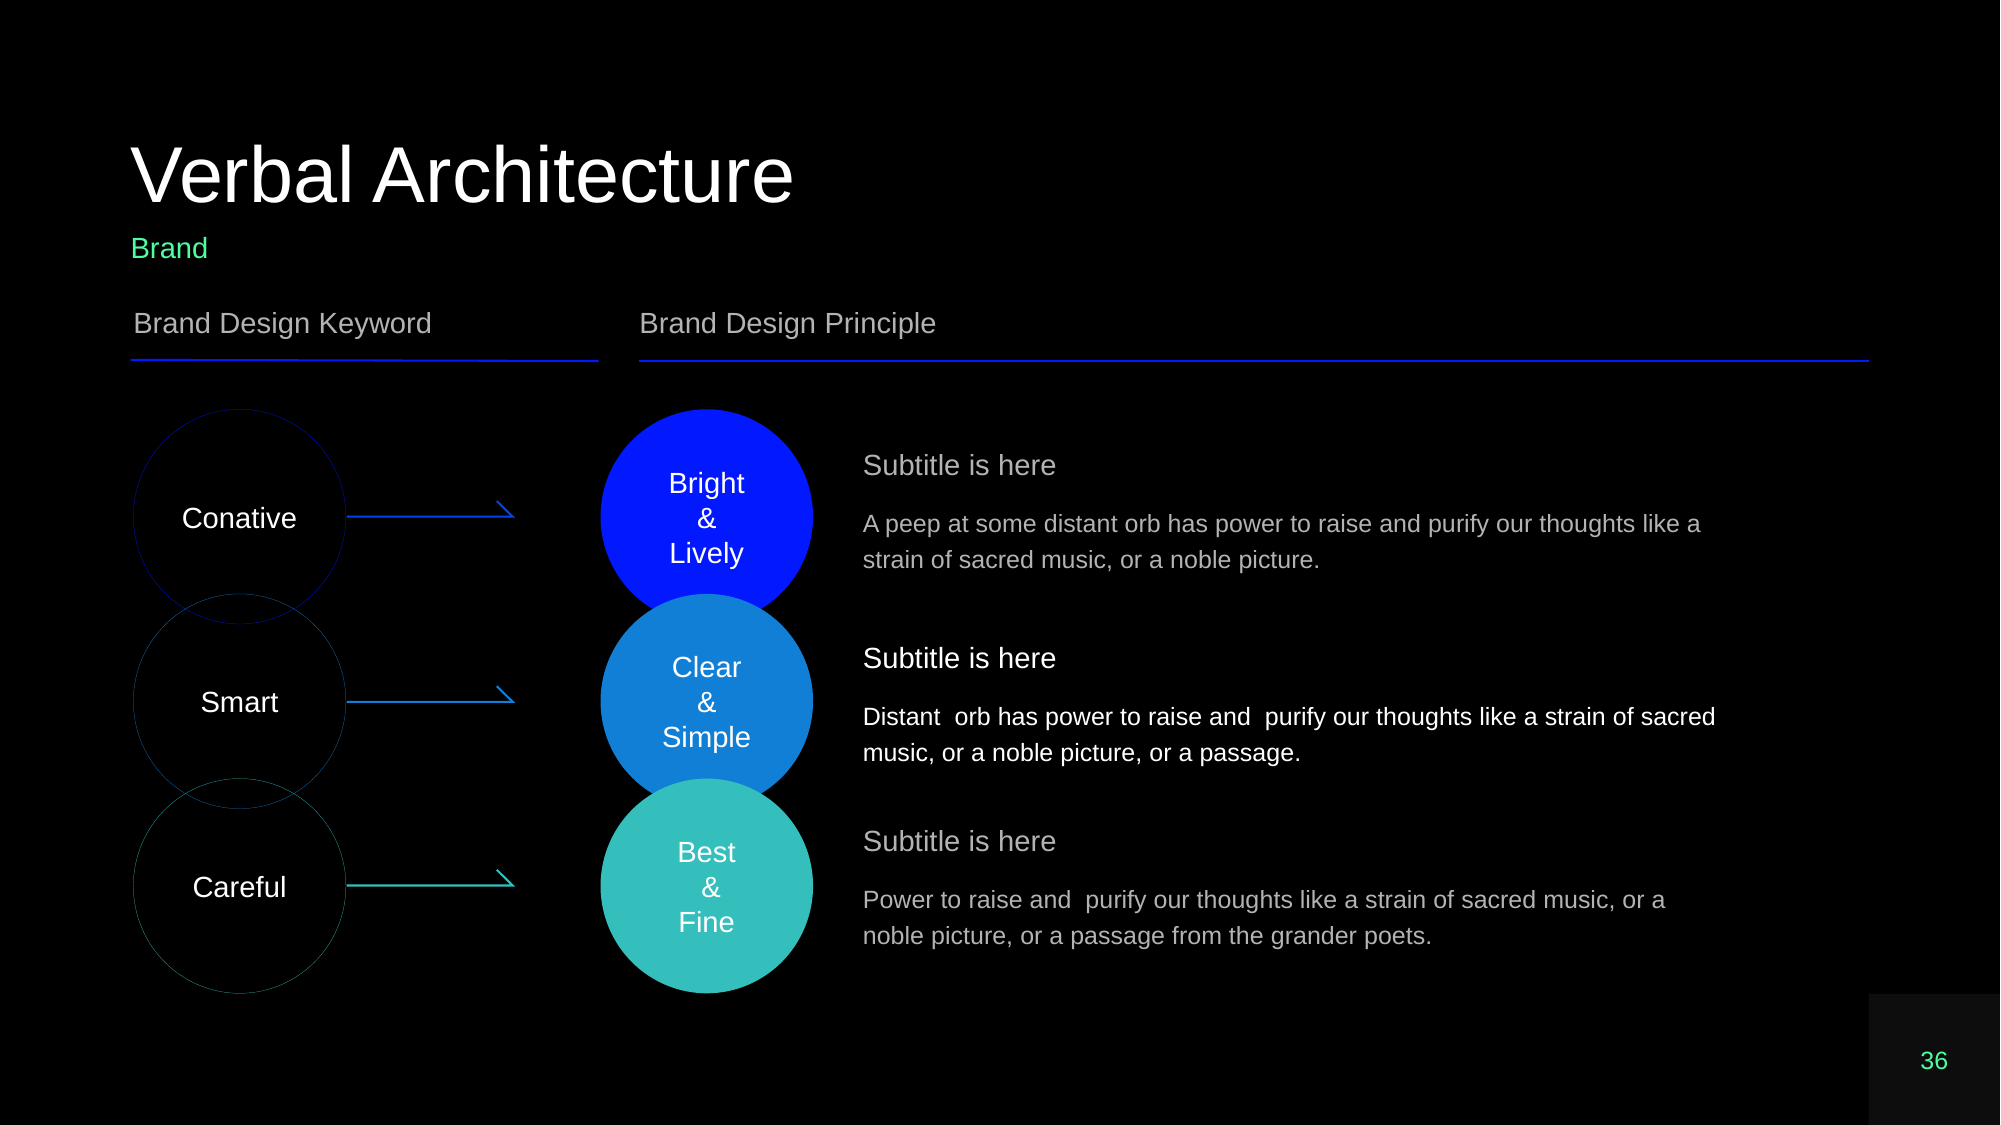

# Verbal Architecture
Brand
Brand Design Keyword
Brand Design Principle
Conative
Bright
&
Lively
Subtitle is here
A peep at some distant orb has power to raise and purify our thoughts like a strain of sacred music, or a noble picture.

Smart
Clear
&
Simple
Subtitle is here
Distant  orb has power to raise and  purify our thoughts like a strain of sacred music, or a noble picture, or a passage.

Careful
Best
 &
Fine
Subtitle is here
Power to raise and  purify our thoughts like a strain of sacred music, or a noble picture, or a passage from the grander poets.

36